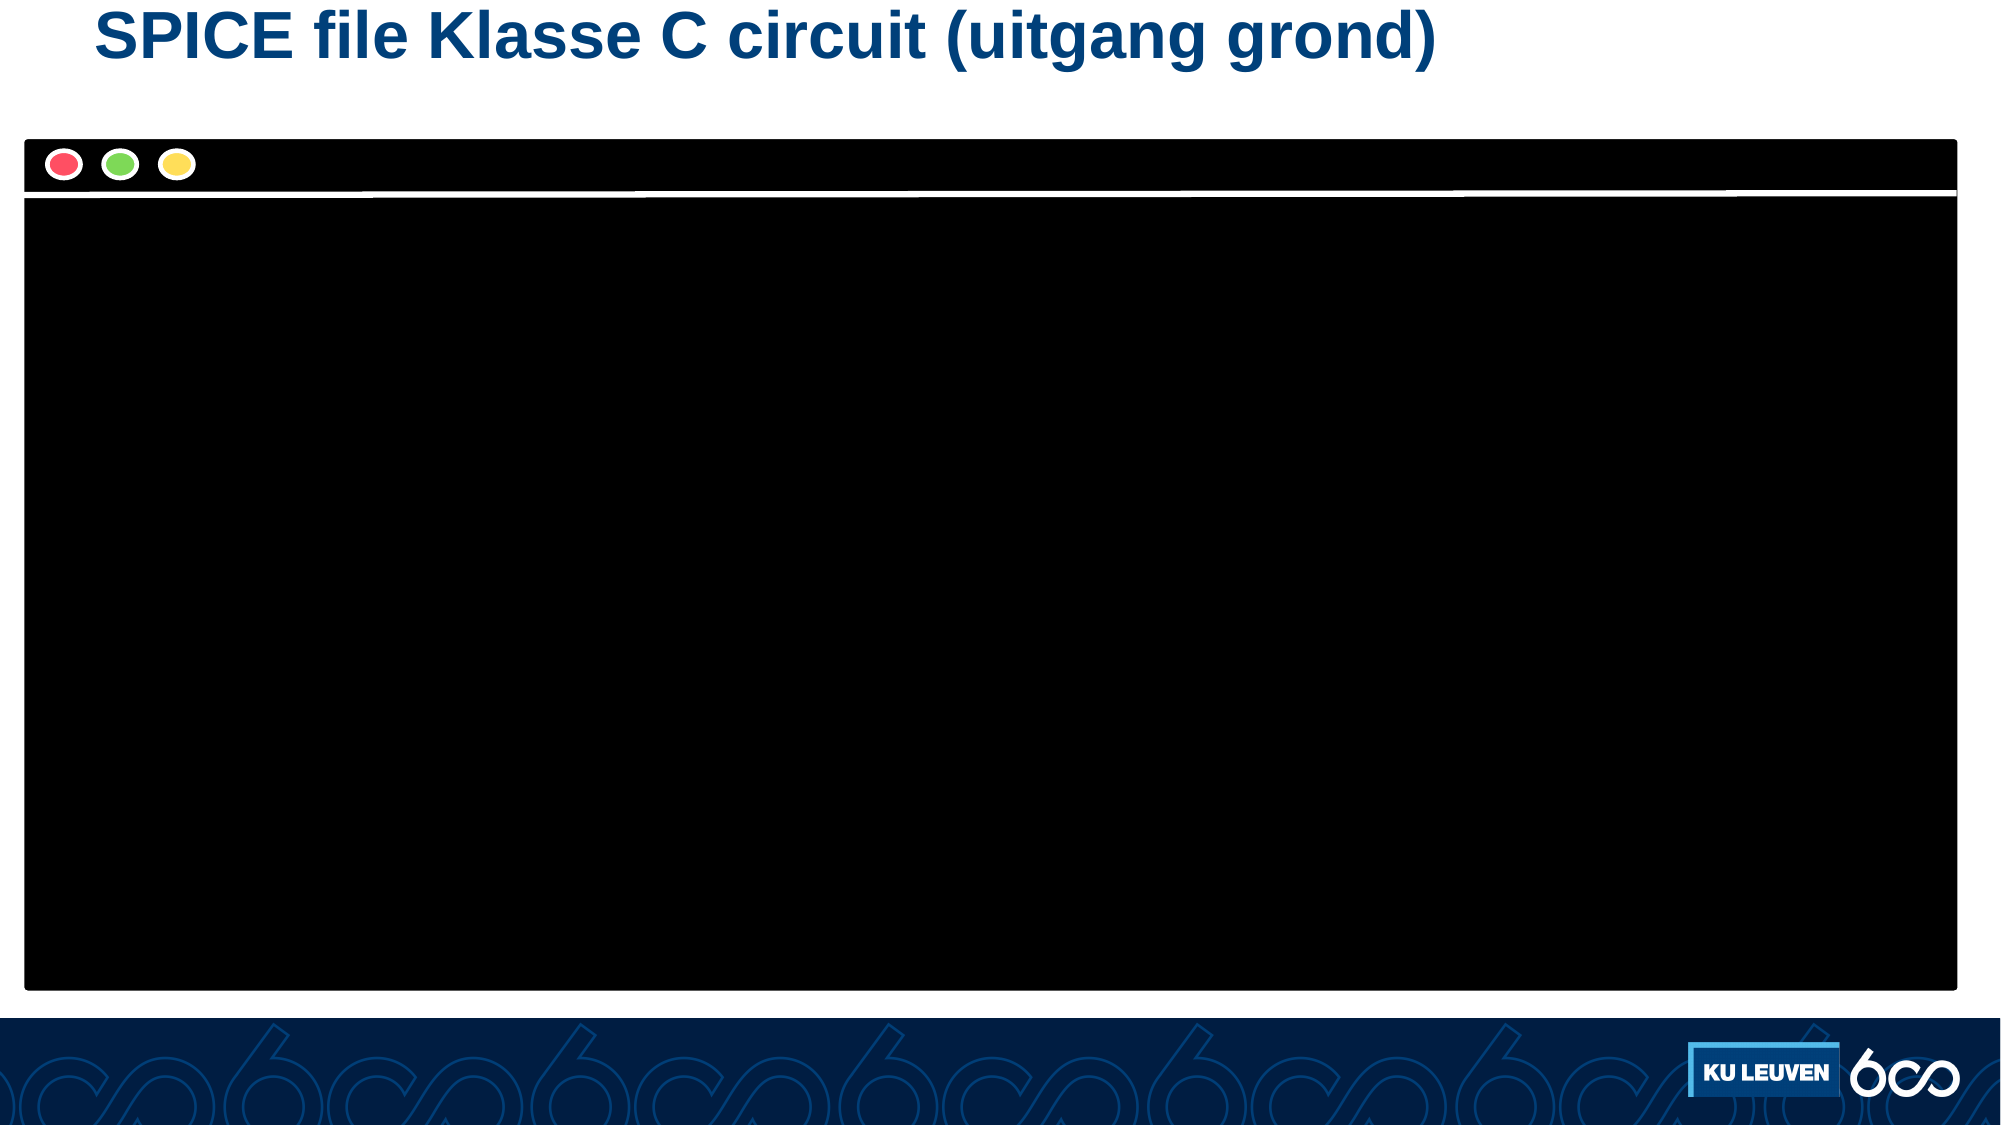

# SPICE file Klasse C circuit (uitgang grond)
* klasseC   versie2Q_Q1         2 1 0  Q2L_L1         0 3    1uH  C_C1         0 3    10n